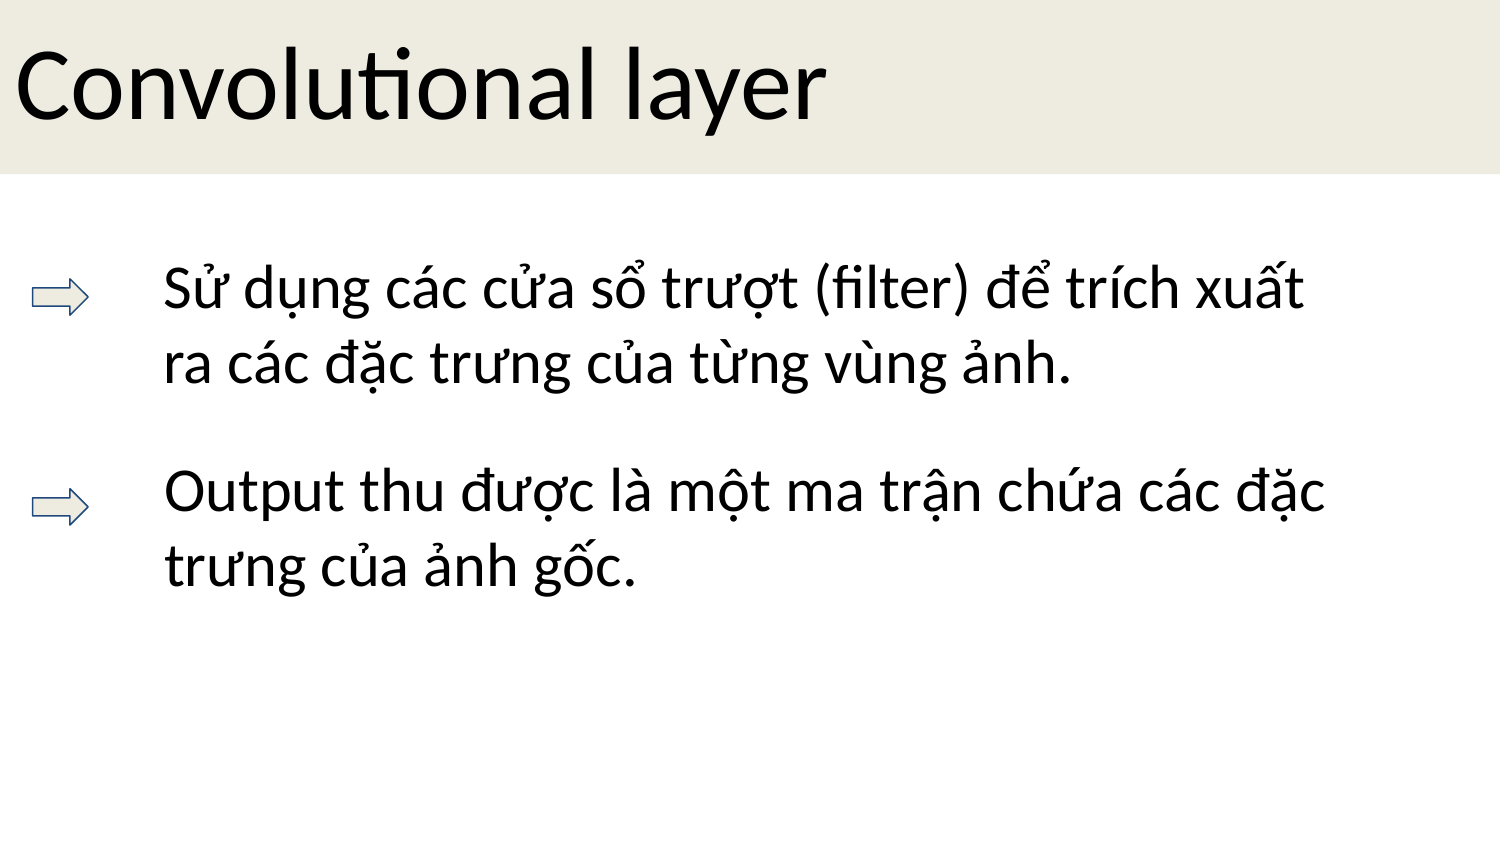

Convolutional layer
Sử dụng các cửa sổ trượt (filter) để trích xuất ra các đặc trưng của từng vùng ảnh.

Output thu được là một ma trận chứa các đặc trưng của ảnh gốc.